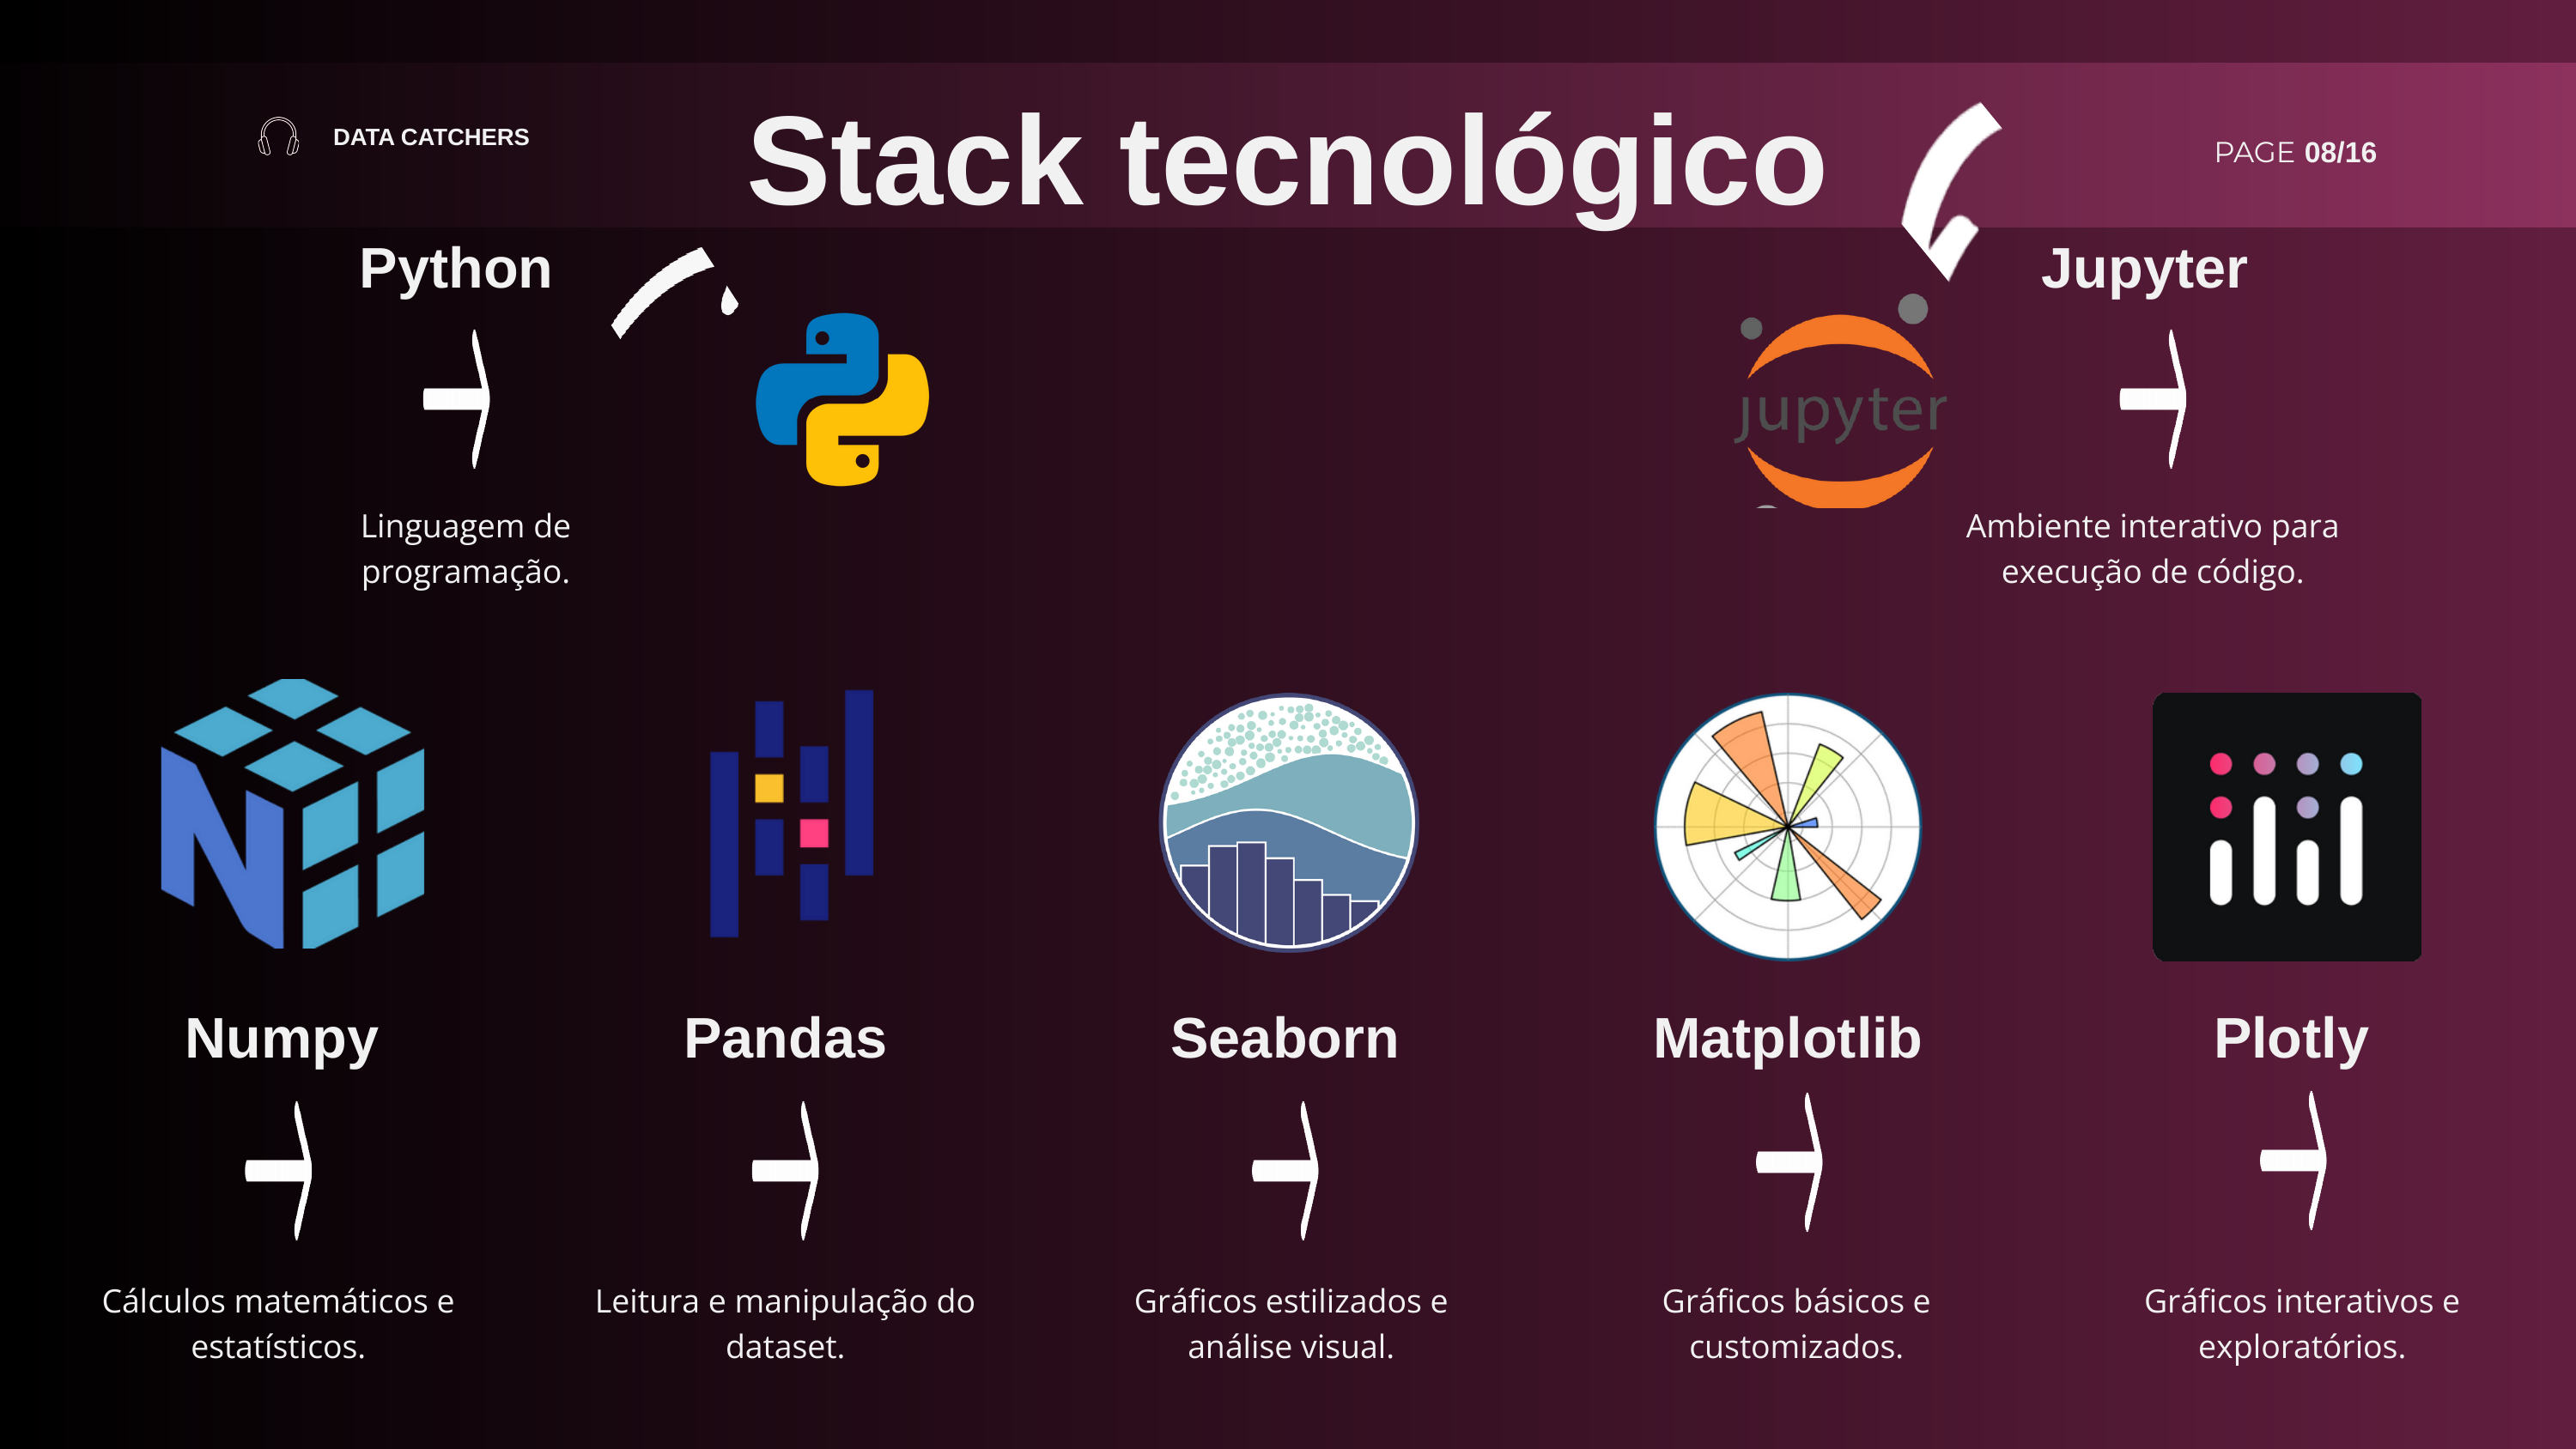

Stack tecnológico

DATA CATCHERS

PAGE
08/16

Python
Jupyter

Linguagem de programação.
Ambiente interativo para execução de código.

Numpy
Pandas
Seaborn
Matplotlib
Plotly

Cálculos matemáticos e estatísticos.
Leitura e manipulação do dataset.
Gráficos estilizados e análise visual.
Gráficos básicos e customizados.
Gráficos interativos e exploratórios.